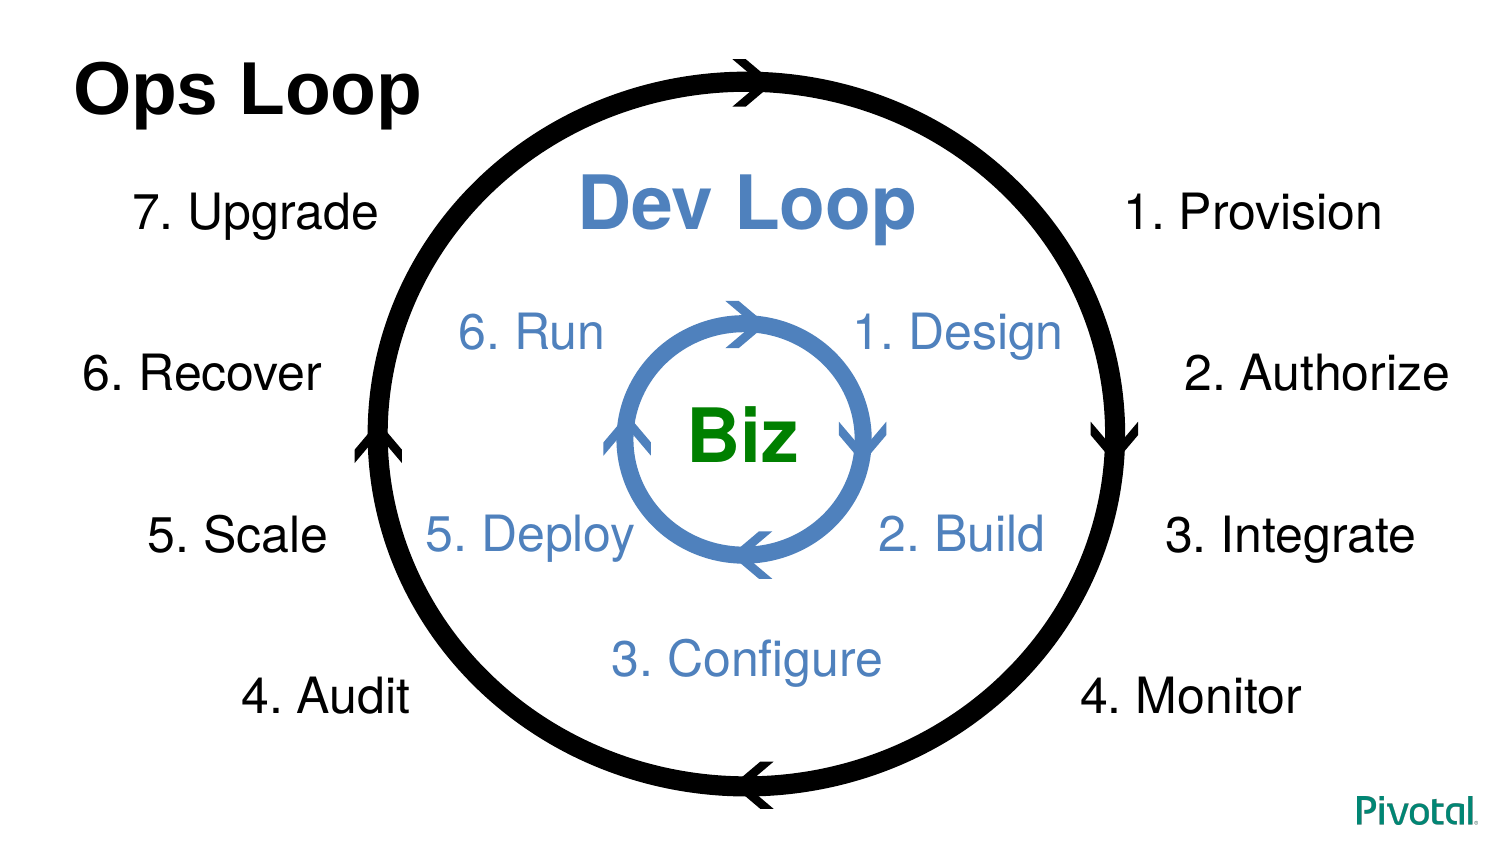

# Ops Loop

Dev Loop
7. Upgrade
1. Provision
6. Run
1. Design

2. Authorize
6. Recover
Biz

5. Deploy
2. Build
3. Integrate
5. Scale

3. Configure
4. Audit
4. Monitor